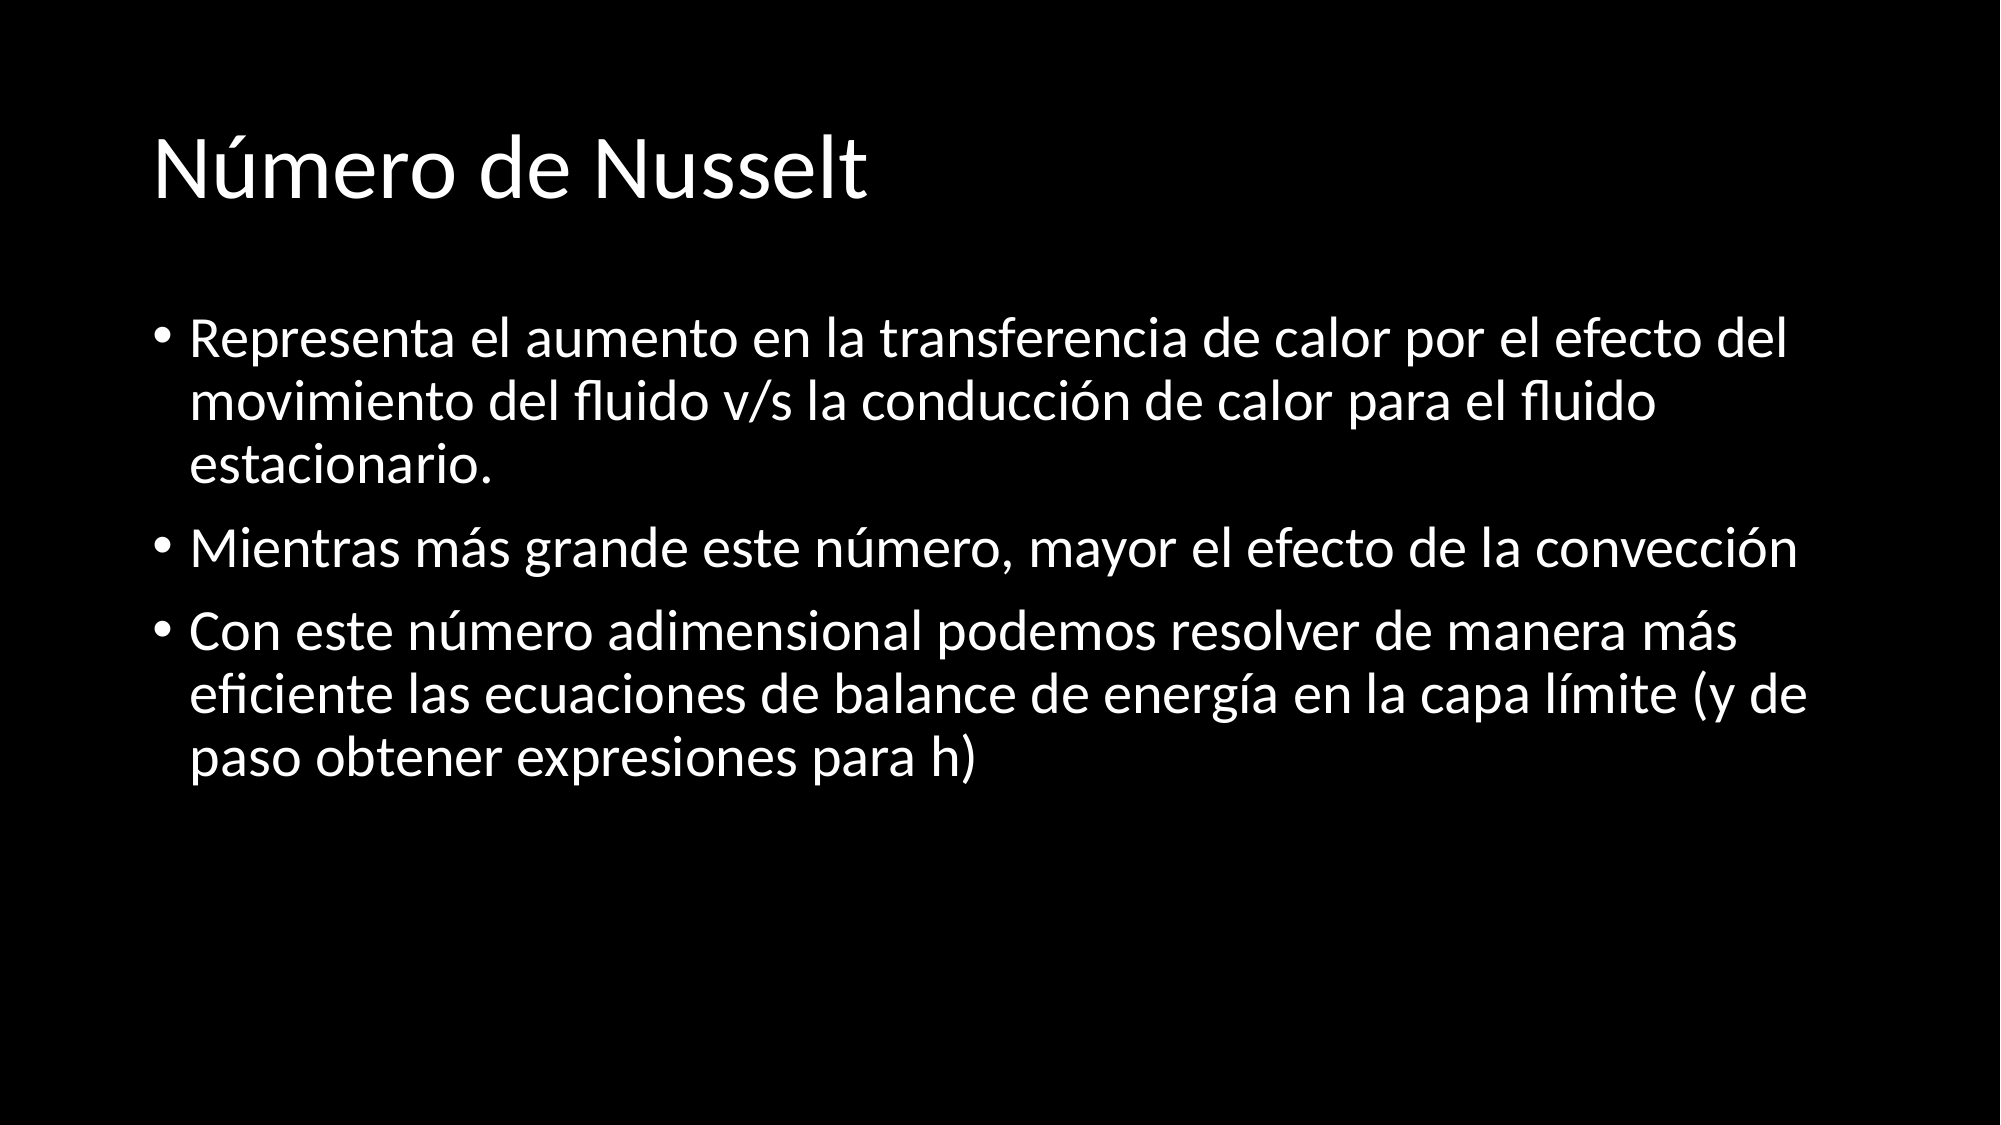

# Número de Nusselt
Representa el aumento en la transferencia de calor por el efecto del movimiento del fluido v/s la conducción de calor para el fluido estacionario.
Mientras más grande este número, mayor el efecto de la convección
Con este número adimensional podemos resolver de manera más eficiente las ecuaciones de balance de energía en la capa límite (y de paso obtener expresiones para h)